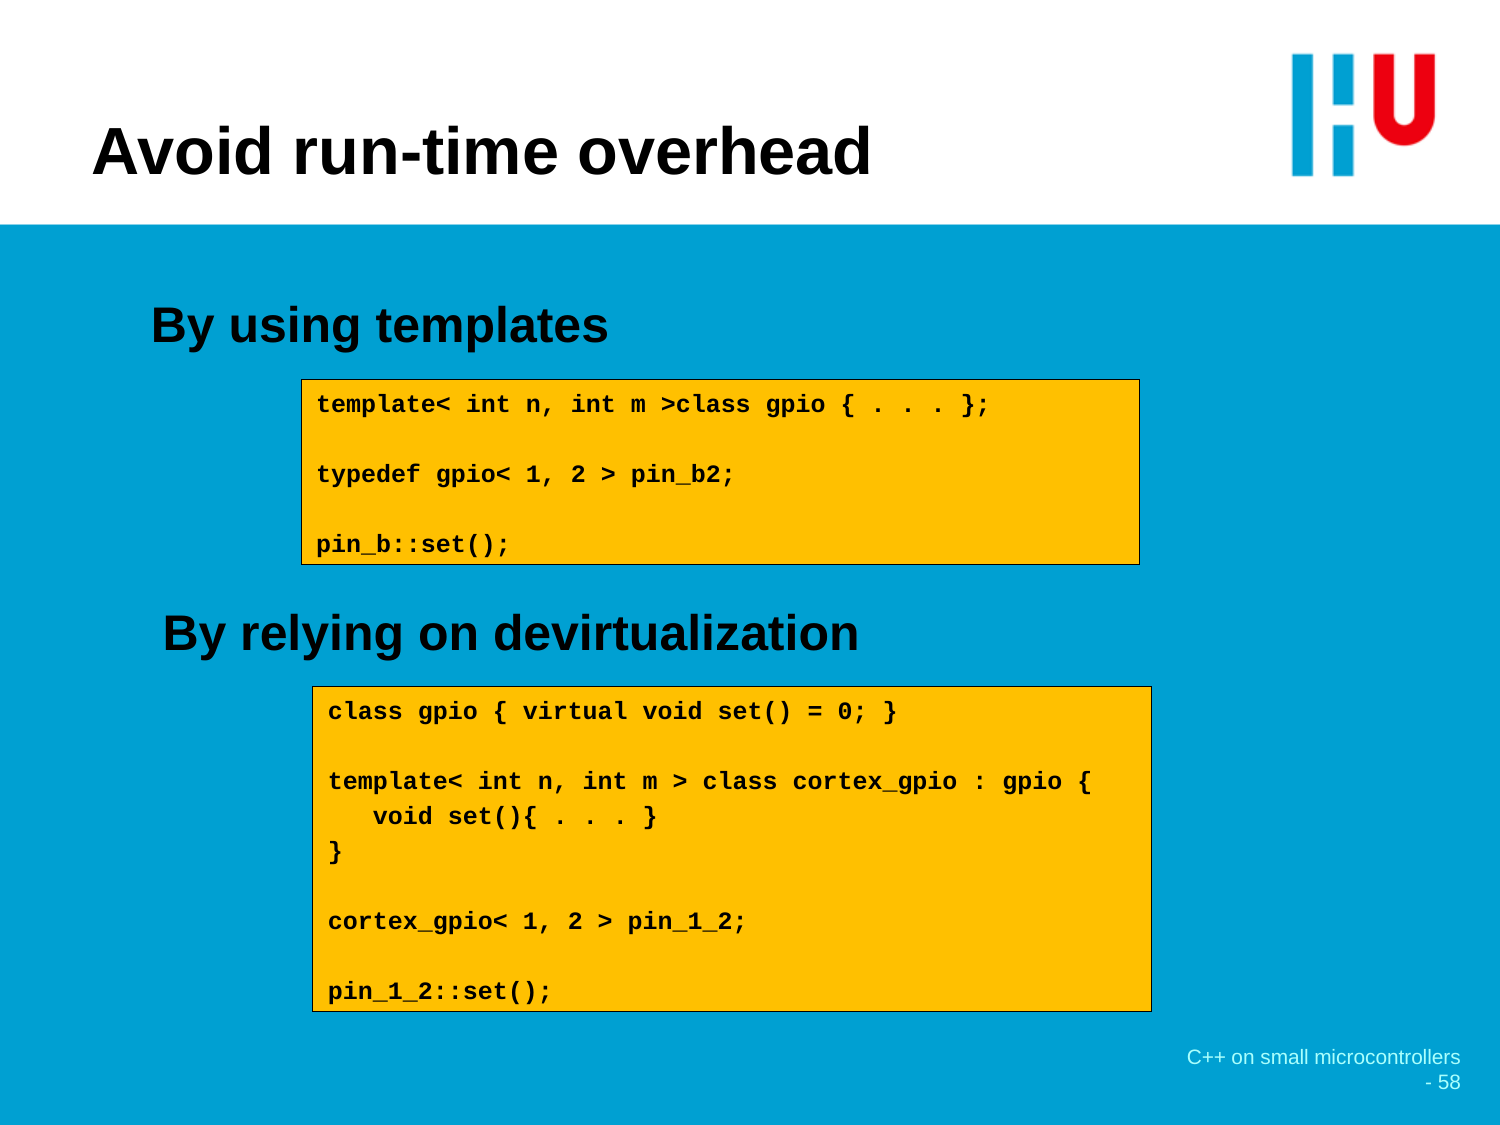

# Avoid run-time overhead
By using templates
template< int n, int m >class gpio { . . . };

typedef gpio< 1, 2 > pin_b2;

pin_b::set();
By relying on devirtualization
class gpio { virtual void set() = 0; }

template< int n, int m > class cortex_gpio : gpio {
   void set(){ . . . }
}

cortex_gpio< 1, 2 > pin_1_2;

pin_1_2::set();
C++ on small microcontrollers - 58